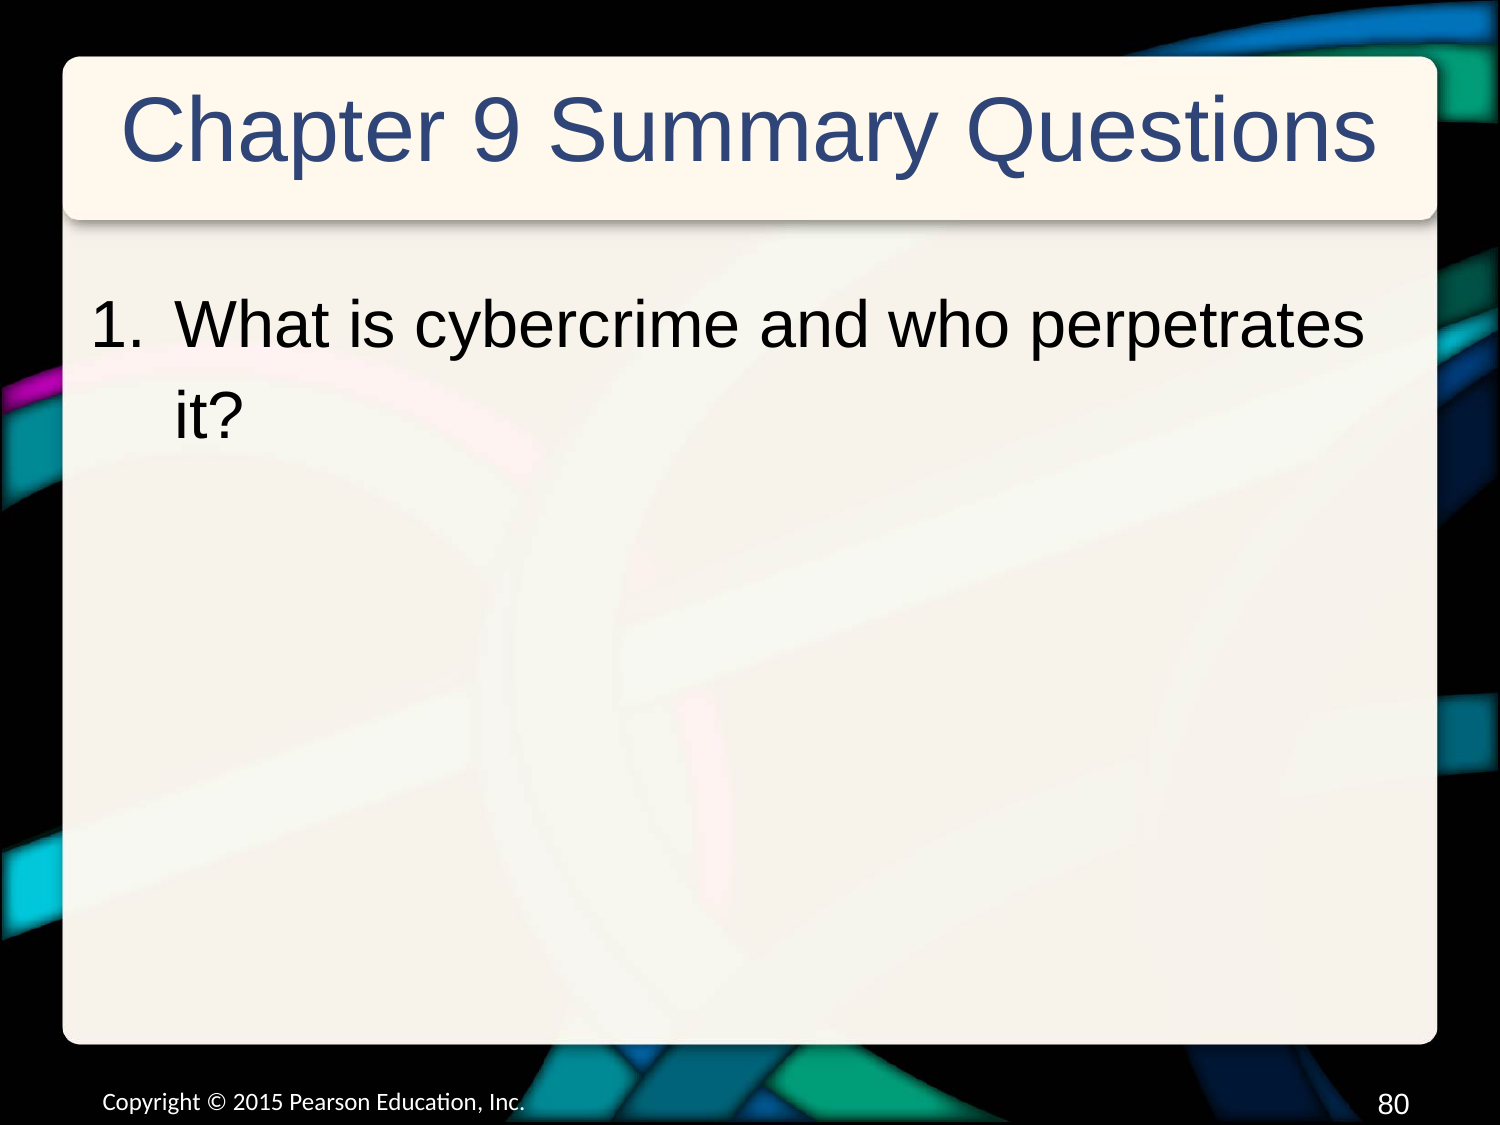

# Chapter 9 Summary Questions
What is cybercrime and who perpetrates it?
Copyright © 2015 Pearson Education, Inc.
80